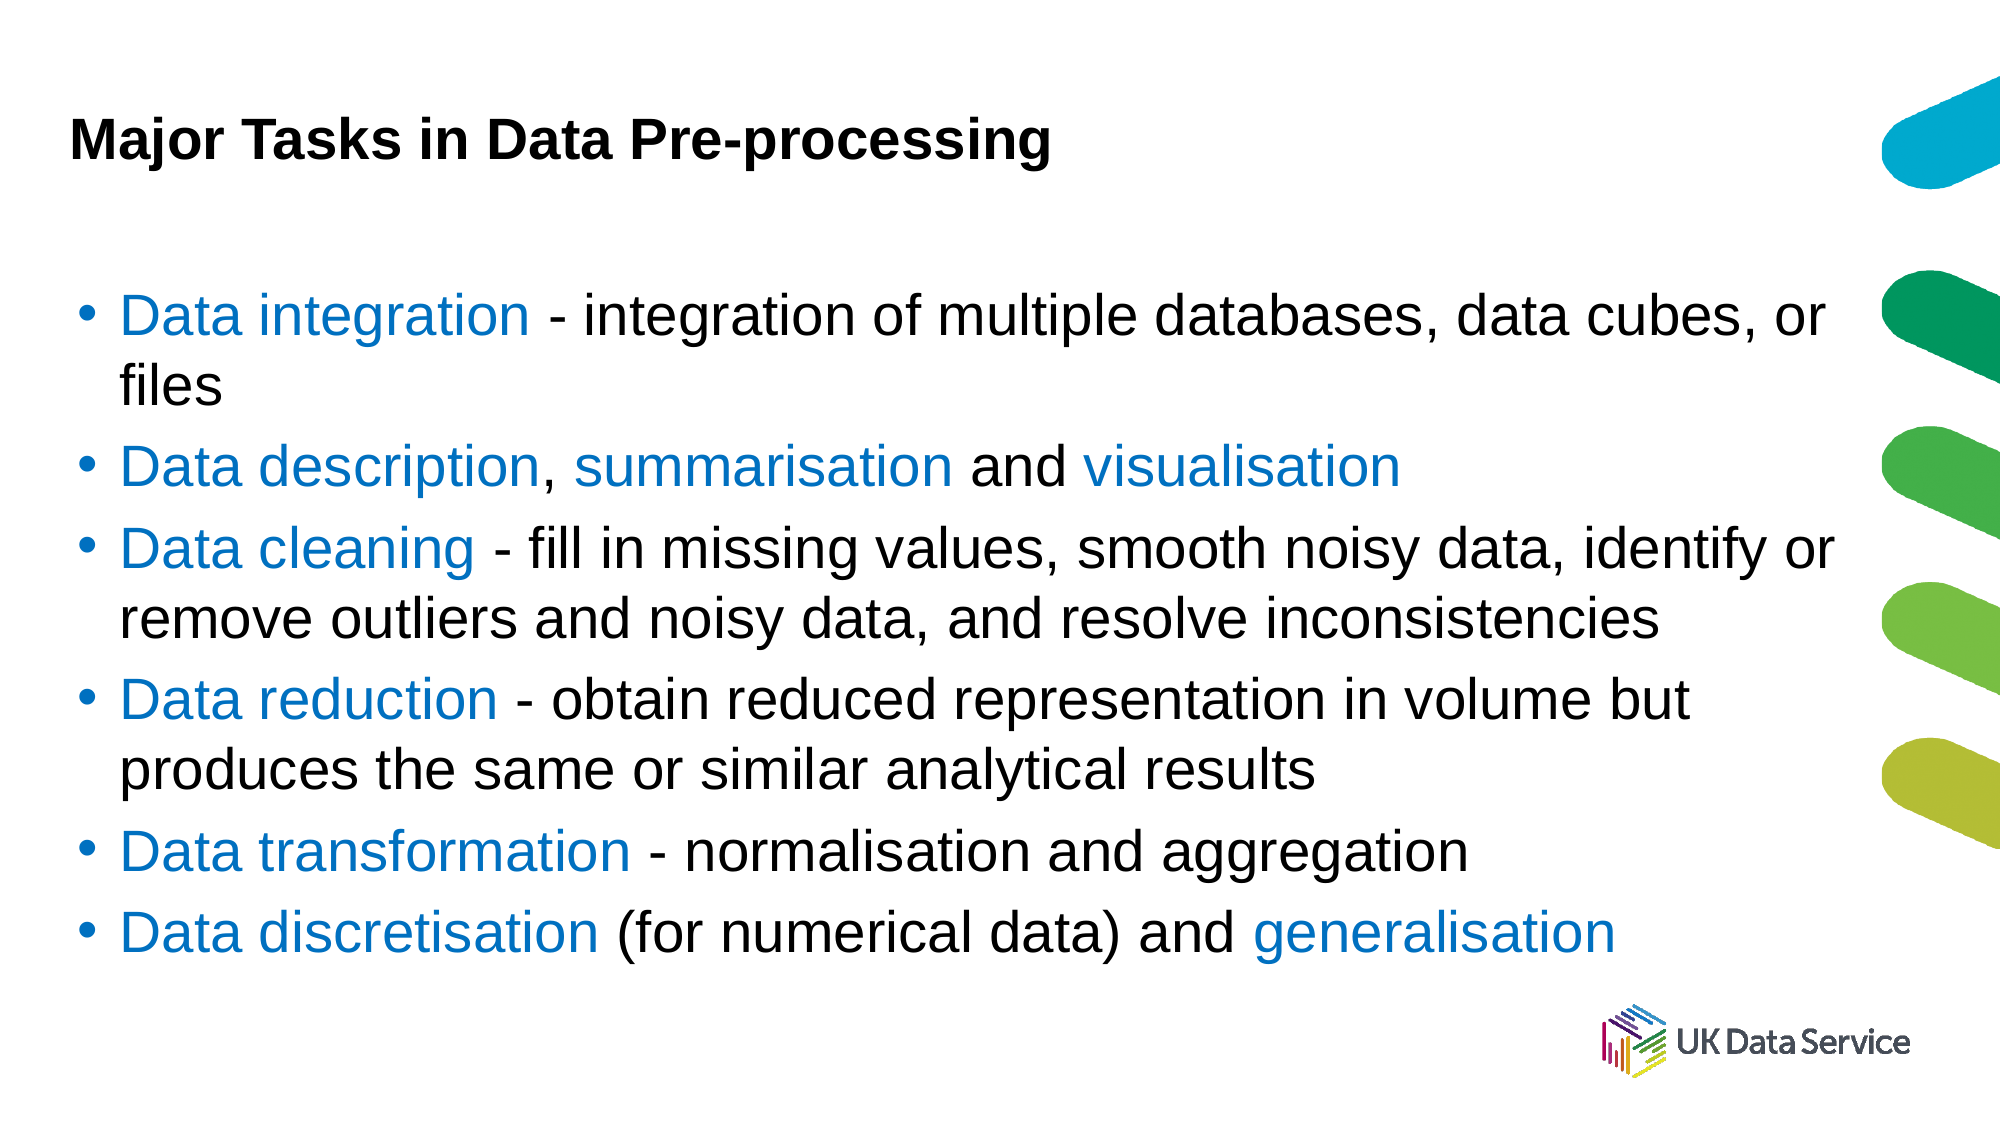

# Major Tasks in Data Pre-processing
Data integration - integration of multiple databases, data cubes, or files
Data description, summarisation and visualisation
Data cleaning - fill in missing values, smooth noisy data, identify or remove outliers and noisy data, and resolve inconsistencies
Data reduction - obtain reduced representation in volume but produces the same or similar analytical results
Data transformation - normalisation and aggregation
Data discretisation (for numerical data) and generalisation